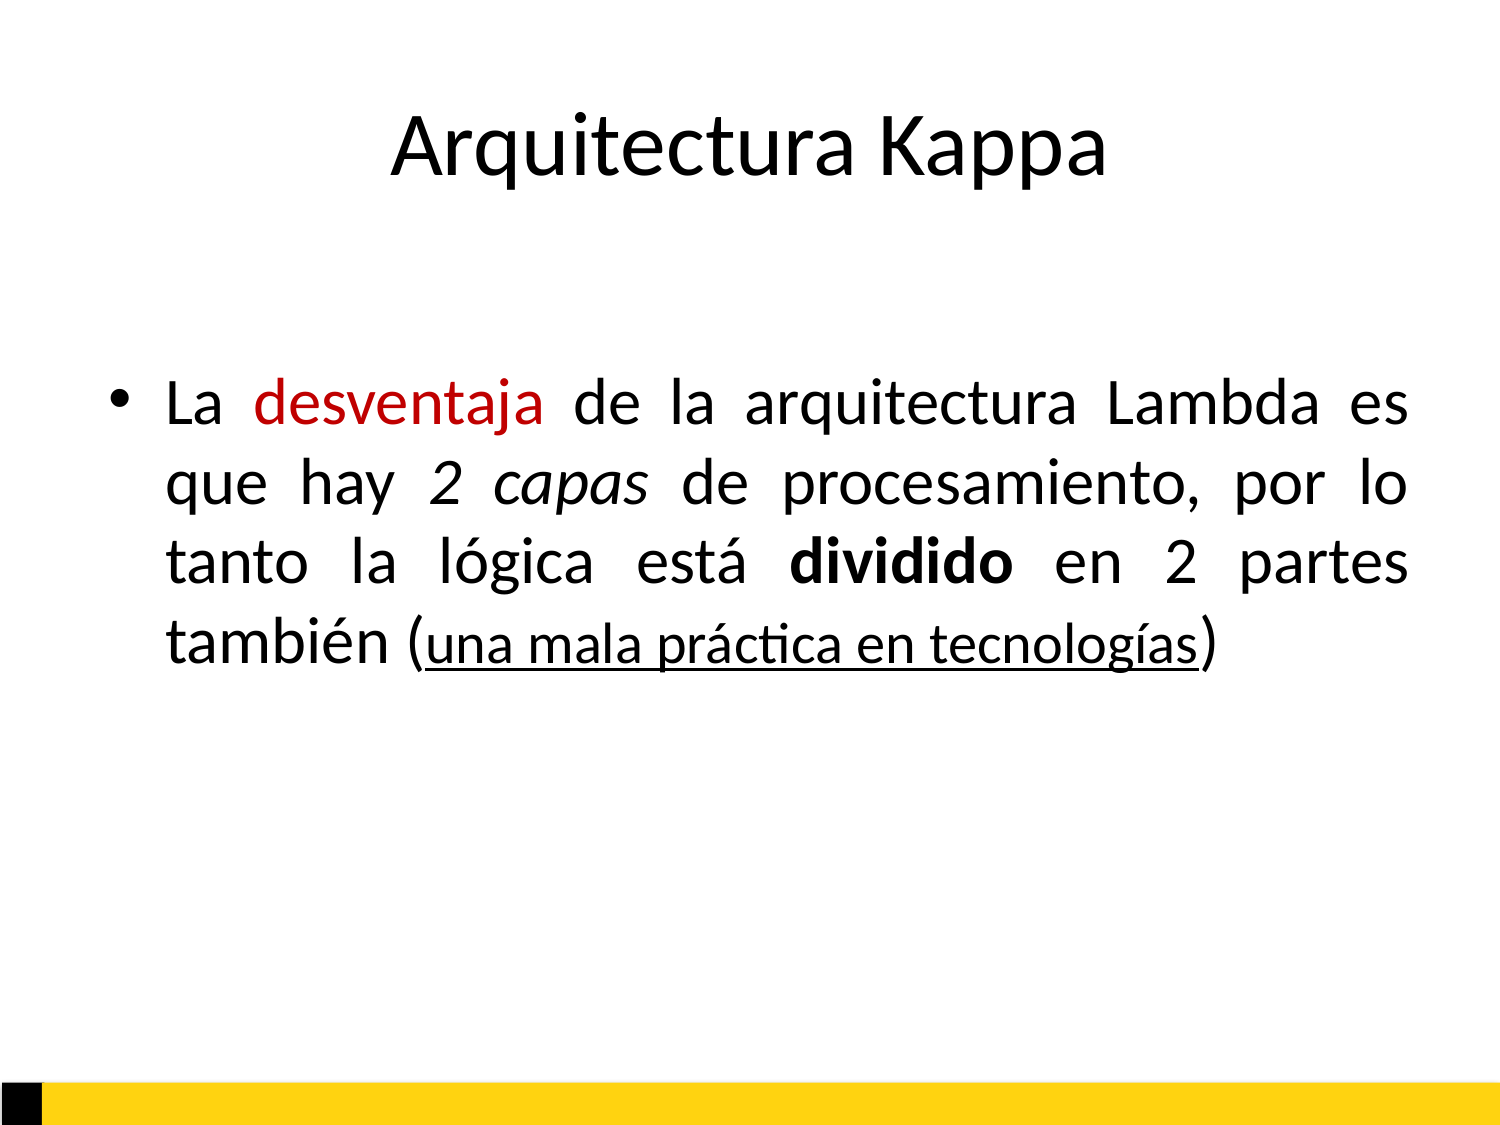

# Arquitectura Kappa

La desventaja de la arquitectura Lambda es que hay 2 capas de procesamiento, por lo tanto la lógica está dividido en 2 partes también (una mala práctica en tecnologías)